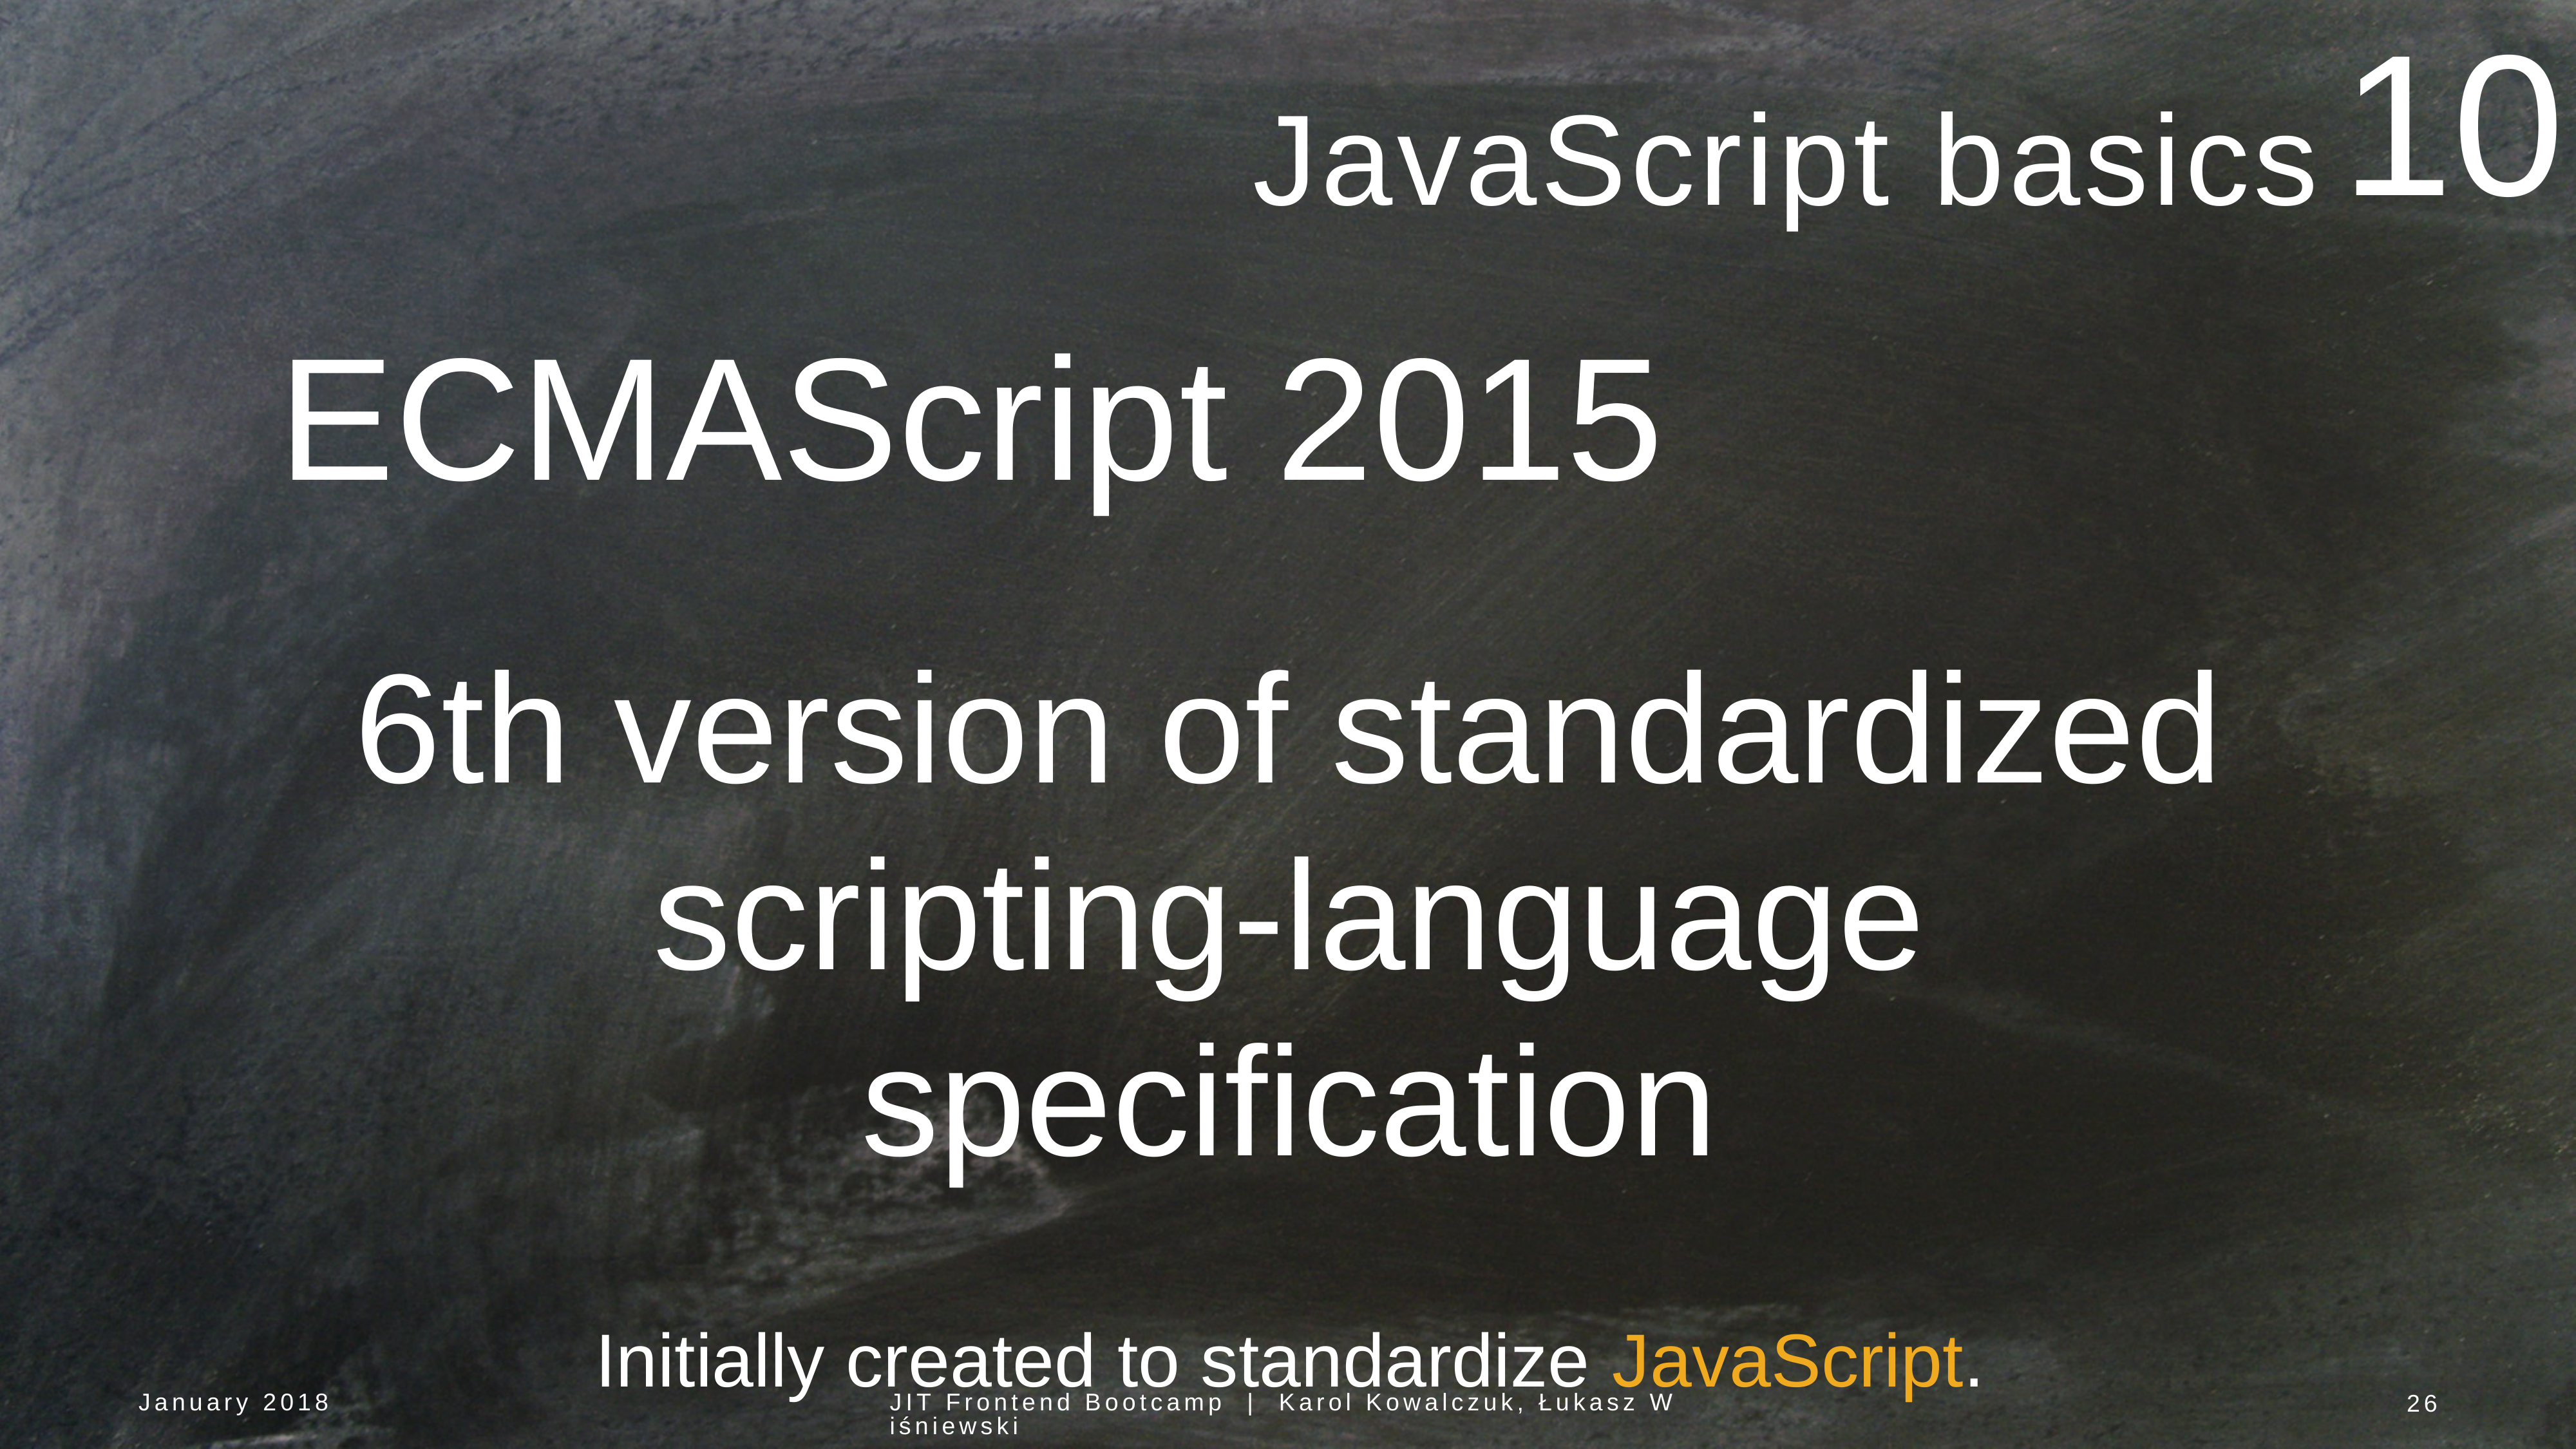

10
JavaScript basics
ECMAScript 2015
6th version of standardized scripting-language specification
Initially created to standardize JavaScript.
January 2018
JIT Frontend Bootcamp  |  Karol Kowalczuk, Łukasz Wiśniewski
26